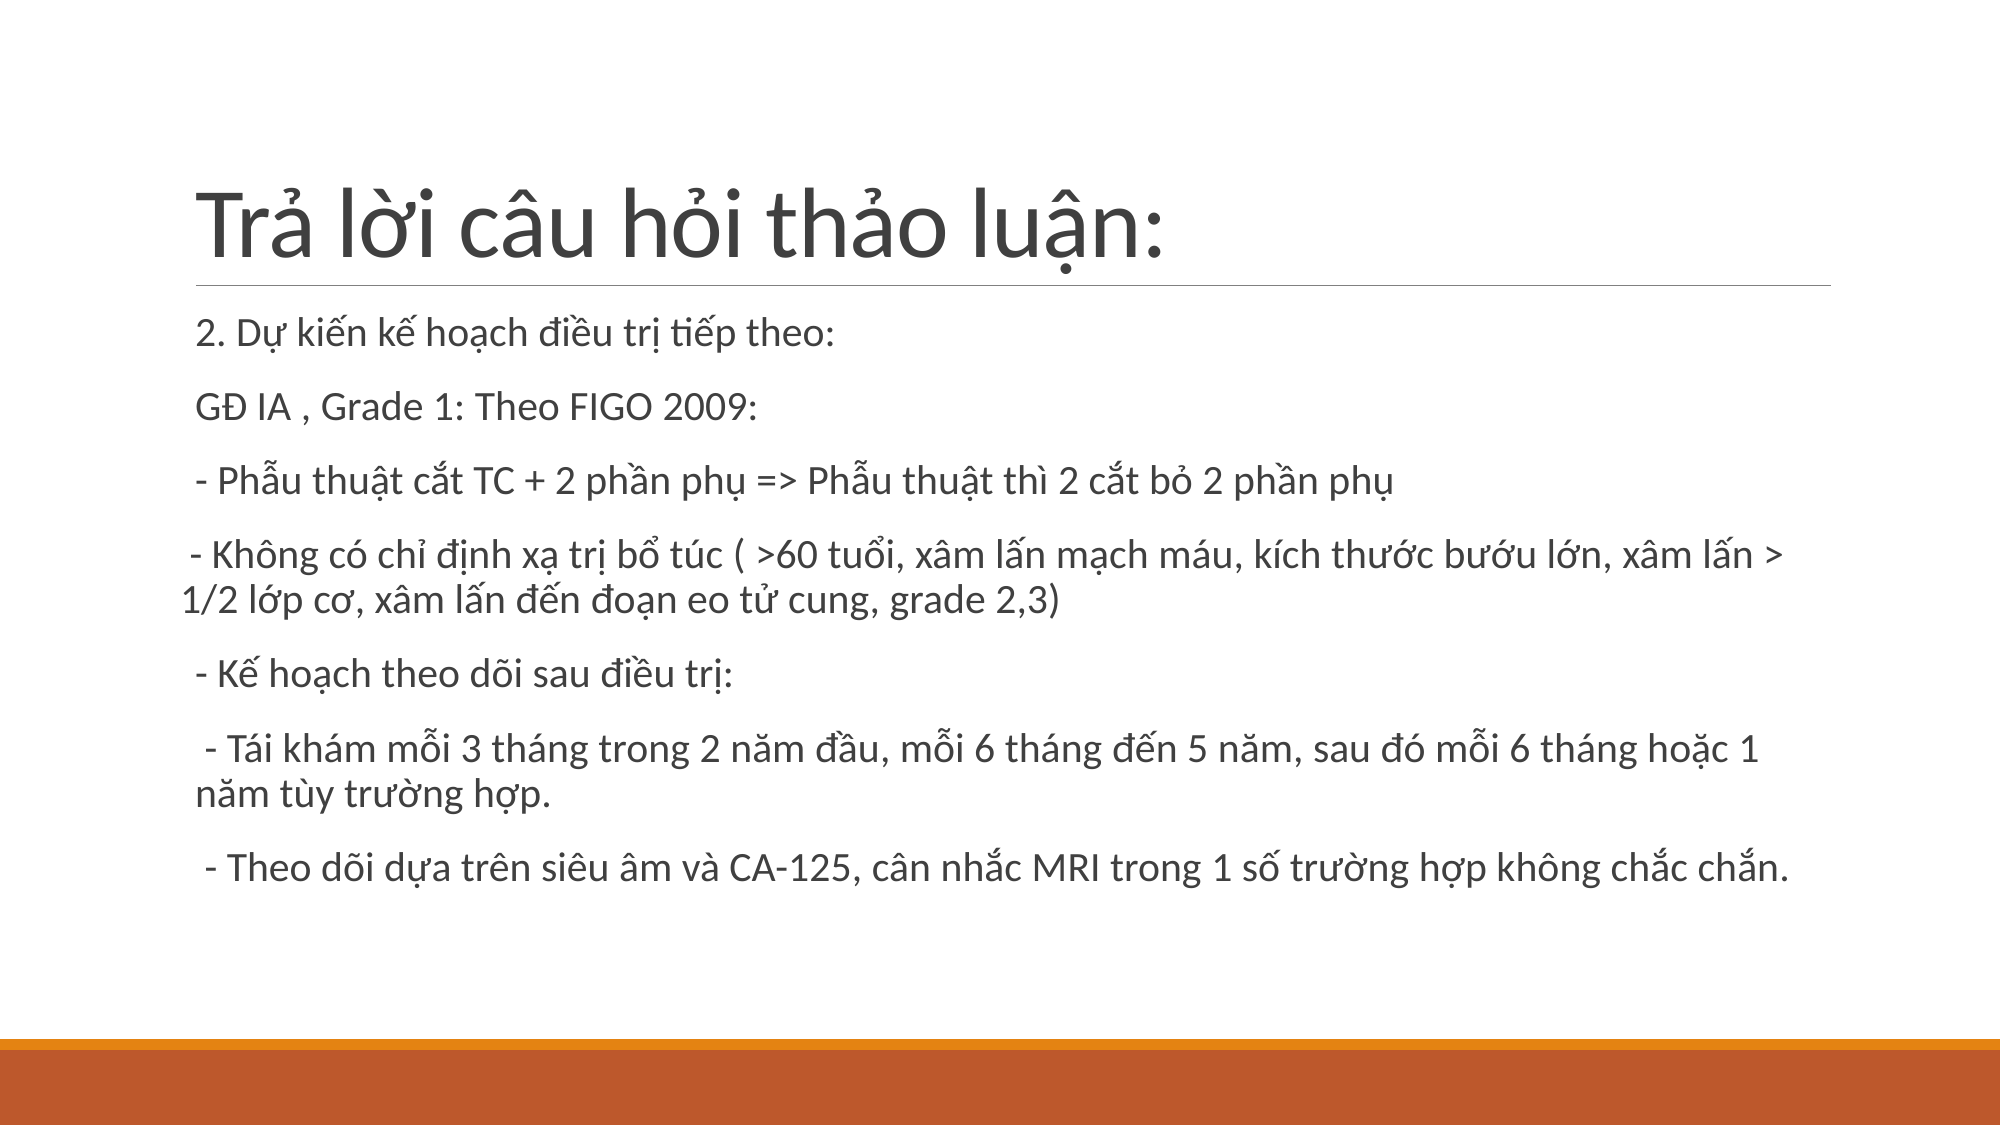

# Trả lời câu hỏi thảo luận:
2. Dự kiến kế hoạch điều trị tiếp theo:
GĐ IA , Grade 1: Theo FIGO 2009:
- Phẫu thuật cắt TC + 2 phần phụ => Phẫu thuật thì 2 cắt bỏ 2 phần phụ
 - Không có chỉ định xạ trị bổ túc ( >60 tuổi, xâm lấn mạch máu, kích thước bướu lớn, xâm lấn > 1/2 lớp cơ, xâm lấn đến đoạn eo tử cung, grade 2,3)
- Kế hoạch theo dõi sau điều trị:
 - Tái khám mỗi 3 tháng trong 2 năm đầu, mỗi 6 tháng đến 5 năm, sau đó mỗi 6 tháng hoặc 1 năm tùy trường hợp.
 - Theo dõi dựa trên siêu âm và CA-125, cân nhắc MRI trong 1 số trường hợp không chắc chắn.